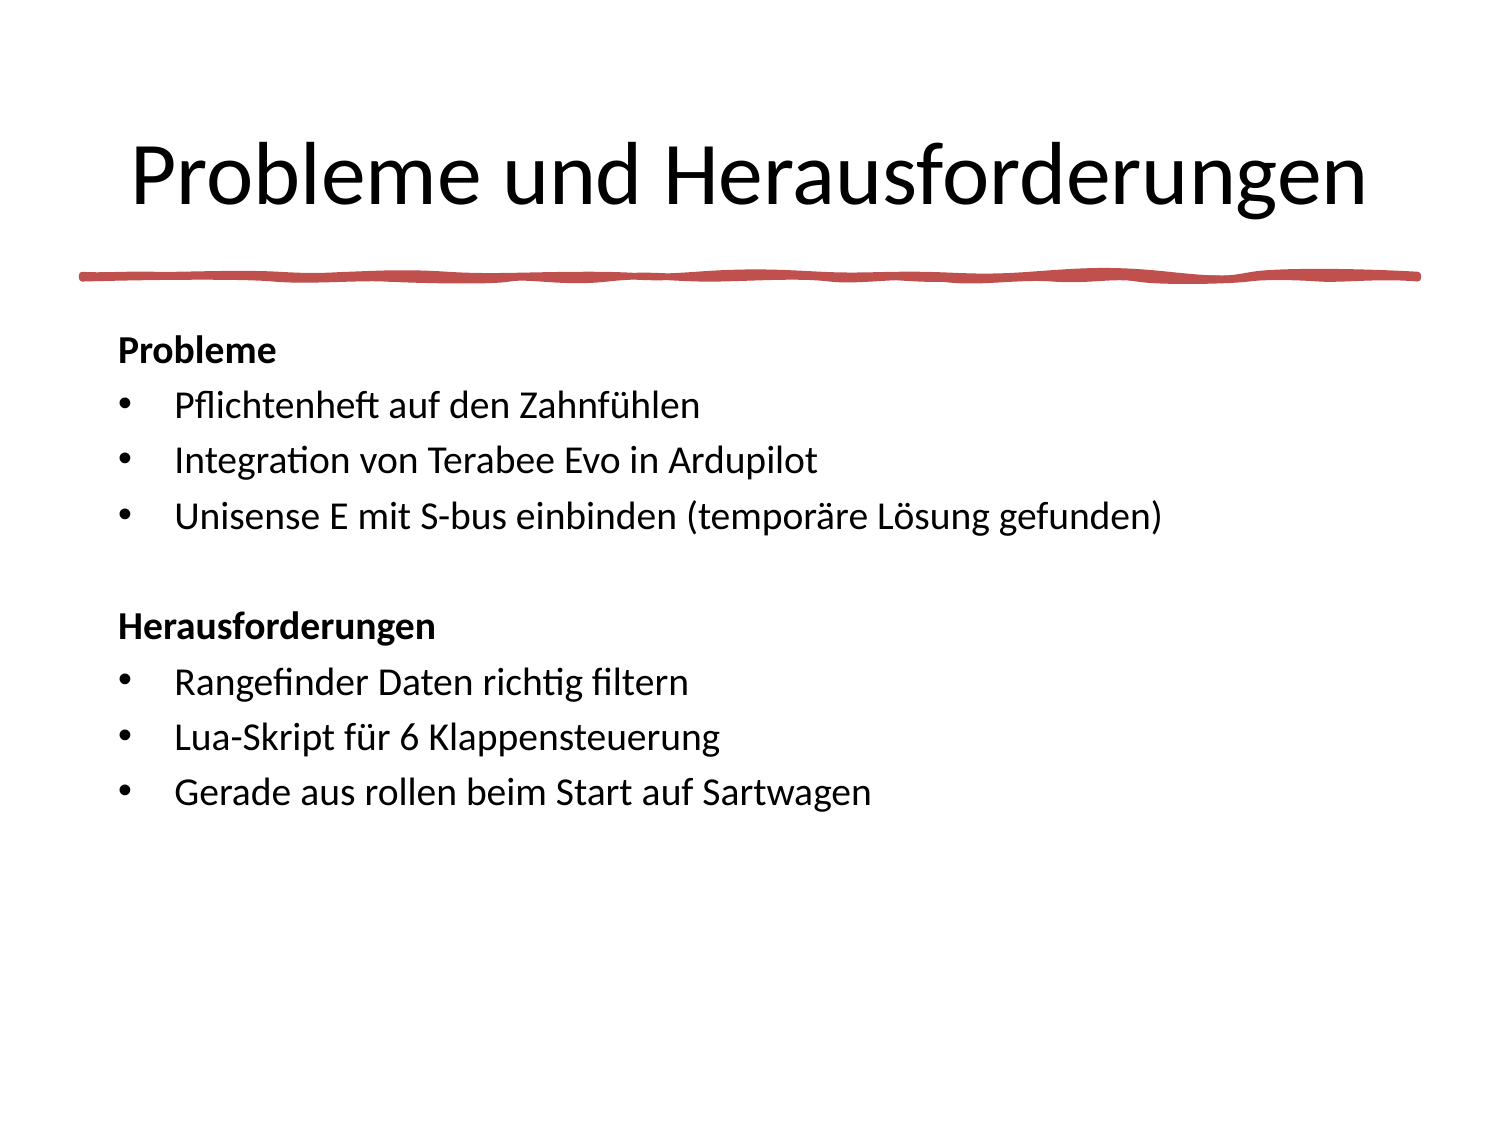

# Probleme und Herausforderungen

Probleme
Pflichtenheft auf den Zahnfühlen
Integration von Terabee Evo in Ardupilot
Unisense E mit S-bus einbinden (temporäre Lösung gefunden)

Herausforderungen
Rangefinder Daten richtig filtern
Lua-Skript für 6 Klappensteuerung
Gerade aus rollen beim Start auf Sartwagen